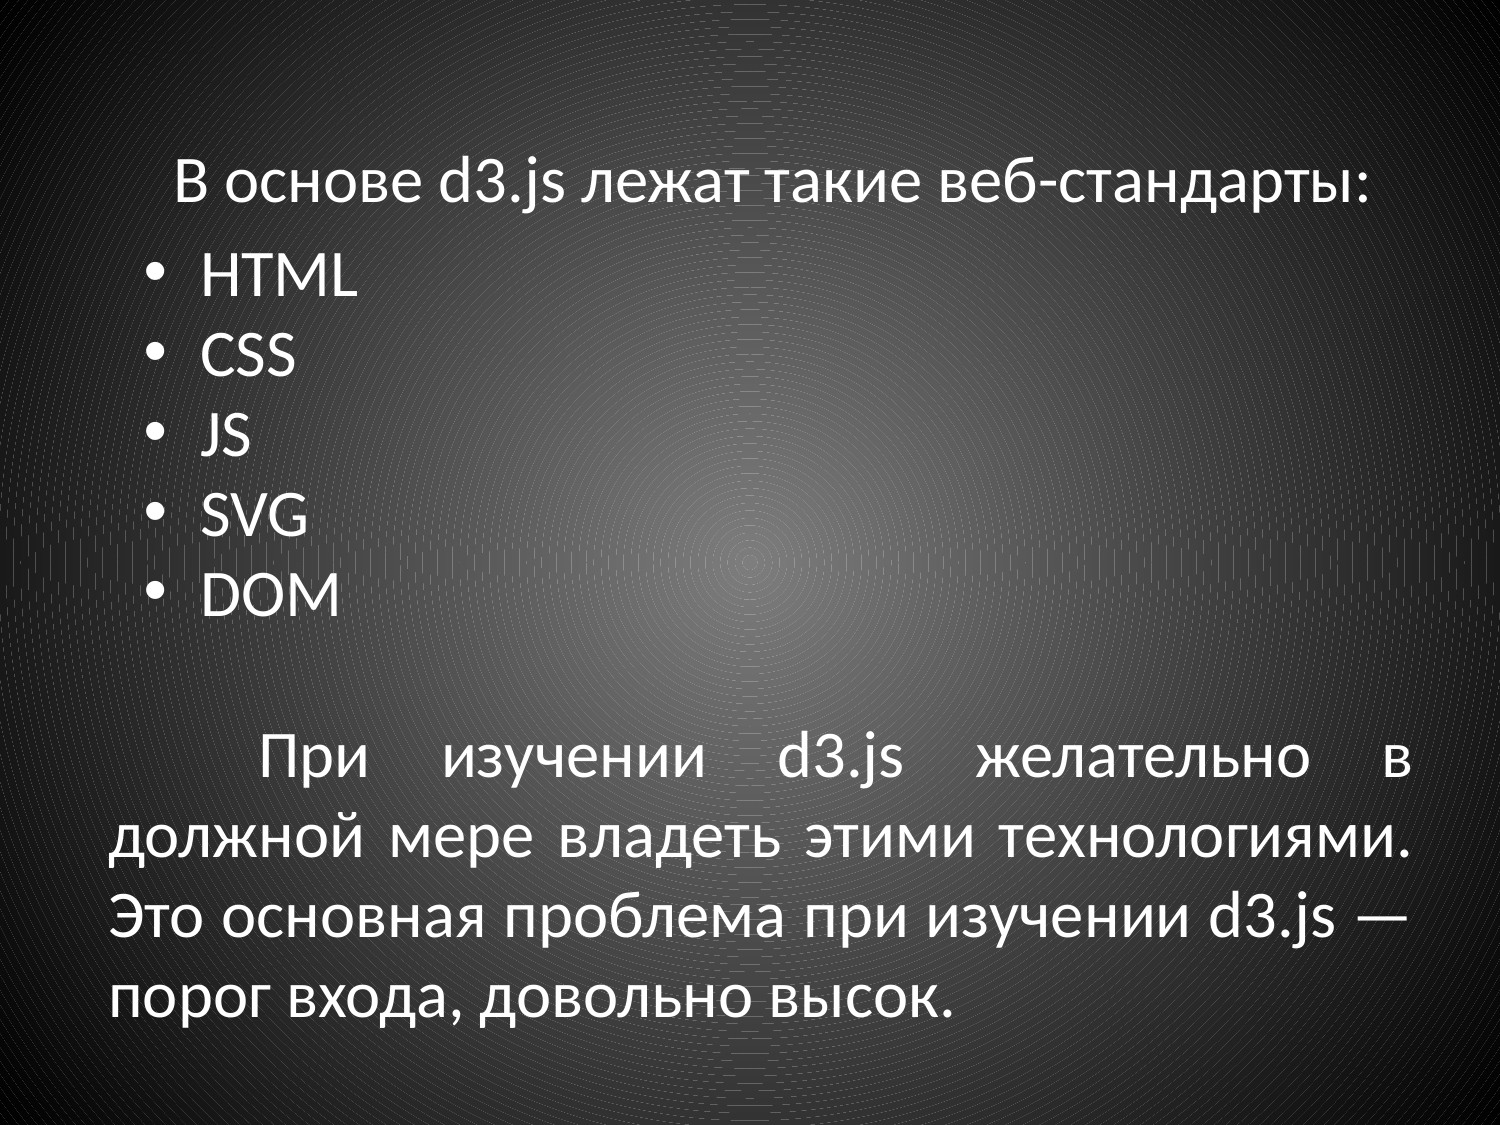

В основе d3.js лежат такие веб-стандарты:
HTML
CSS
JS
SVG
DOM
	При изучении d3.js желательно в должной мере владеть этими технологиями. Это основная проблема при изучении d3.js — порог входа, довольно высок.